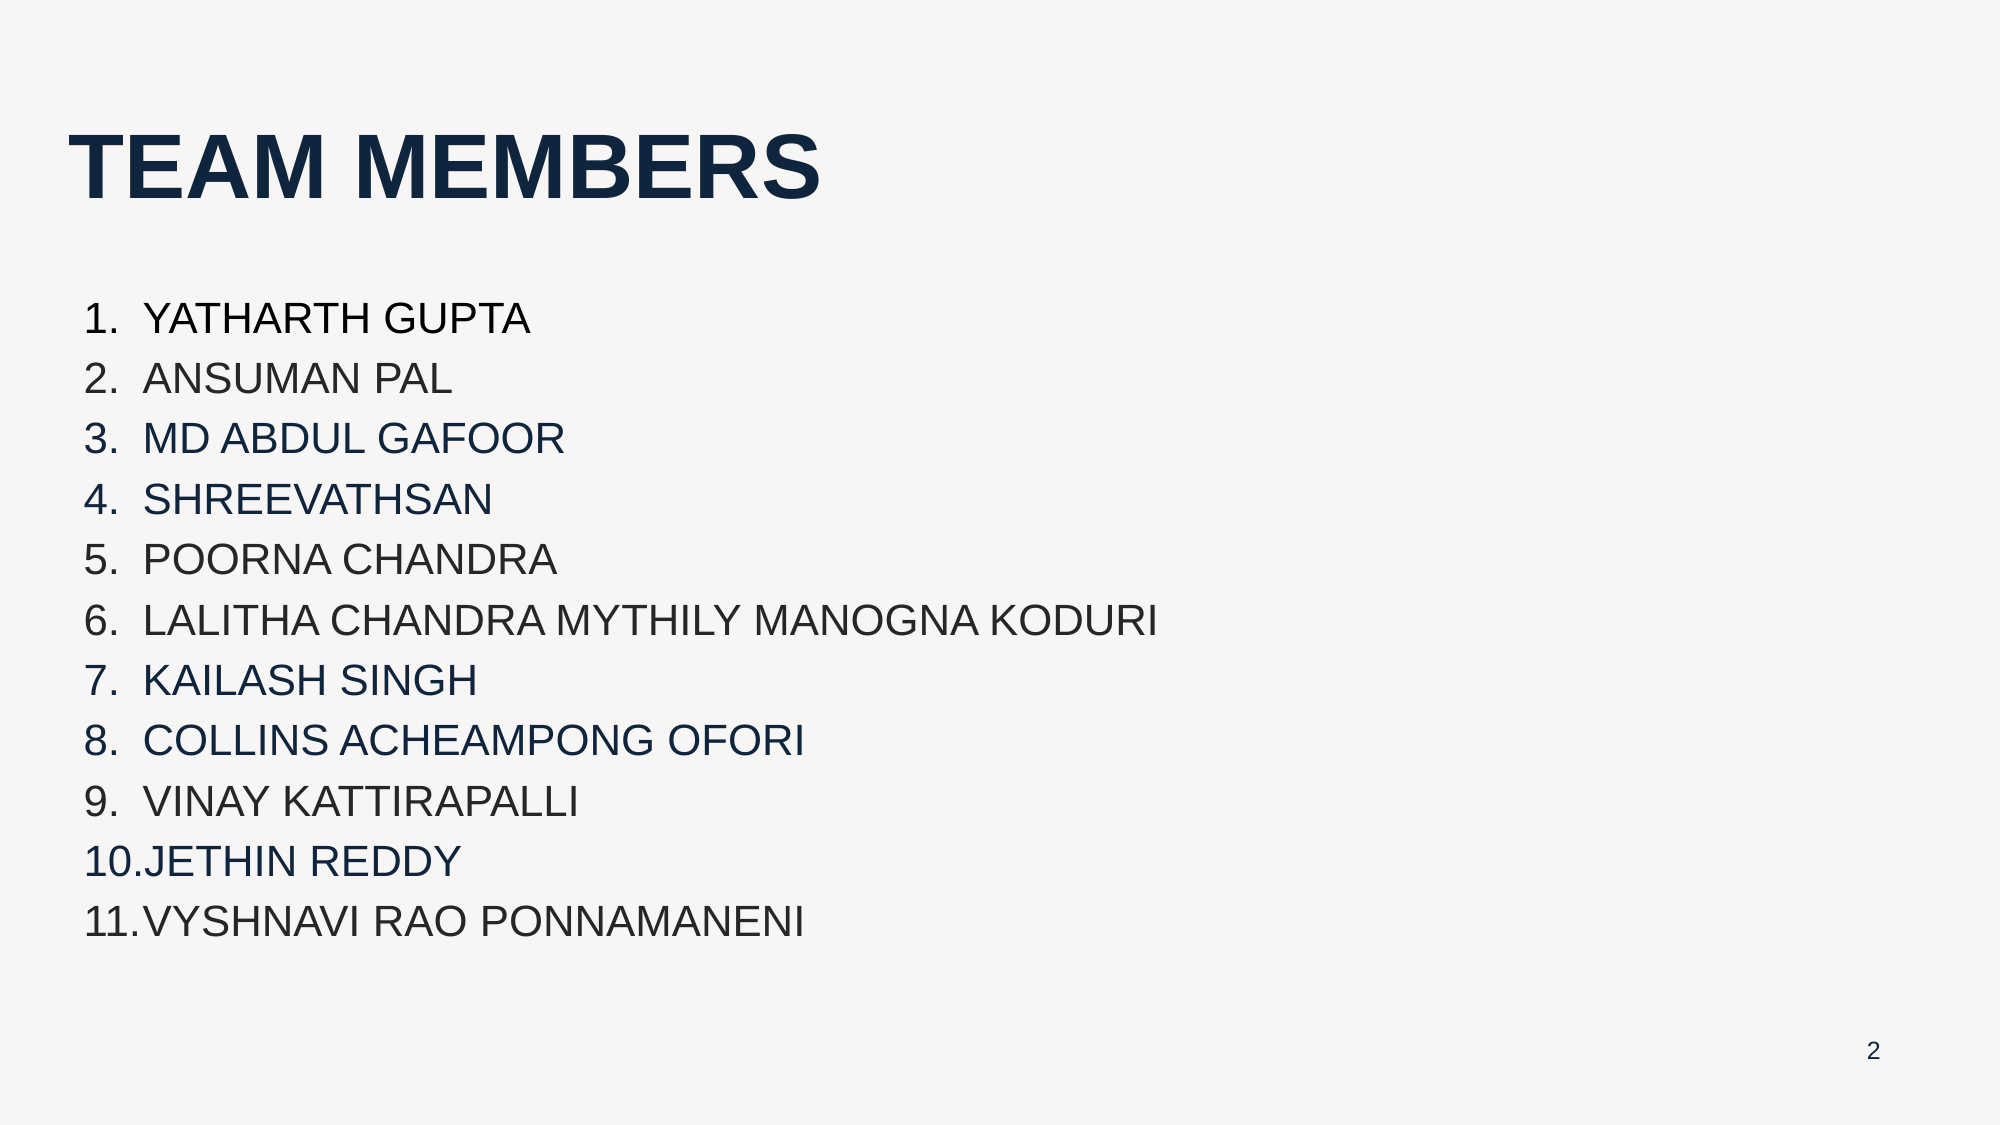

# TEAM MEMBERS
YATHARTH GUPTA
ANSUMAN PAL
MD ABDUL GAFOOR
SHREEVATHSAN
POORNA CHANDRA
LALITHA CHANDRA MYTHILY MANOGNA KODURI
KAILASH SINGH
COLLINS ACHEAMPONG OFORI
VINAY KATTIRAPALLI
JETHIN REDDY
VYSHNAVI RAO PONNAMANENI

2